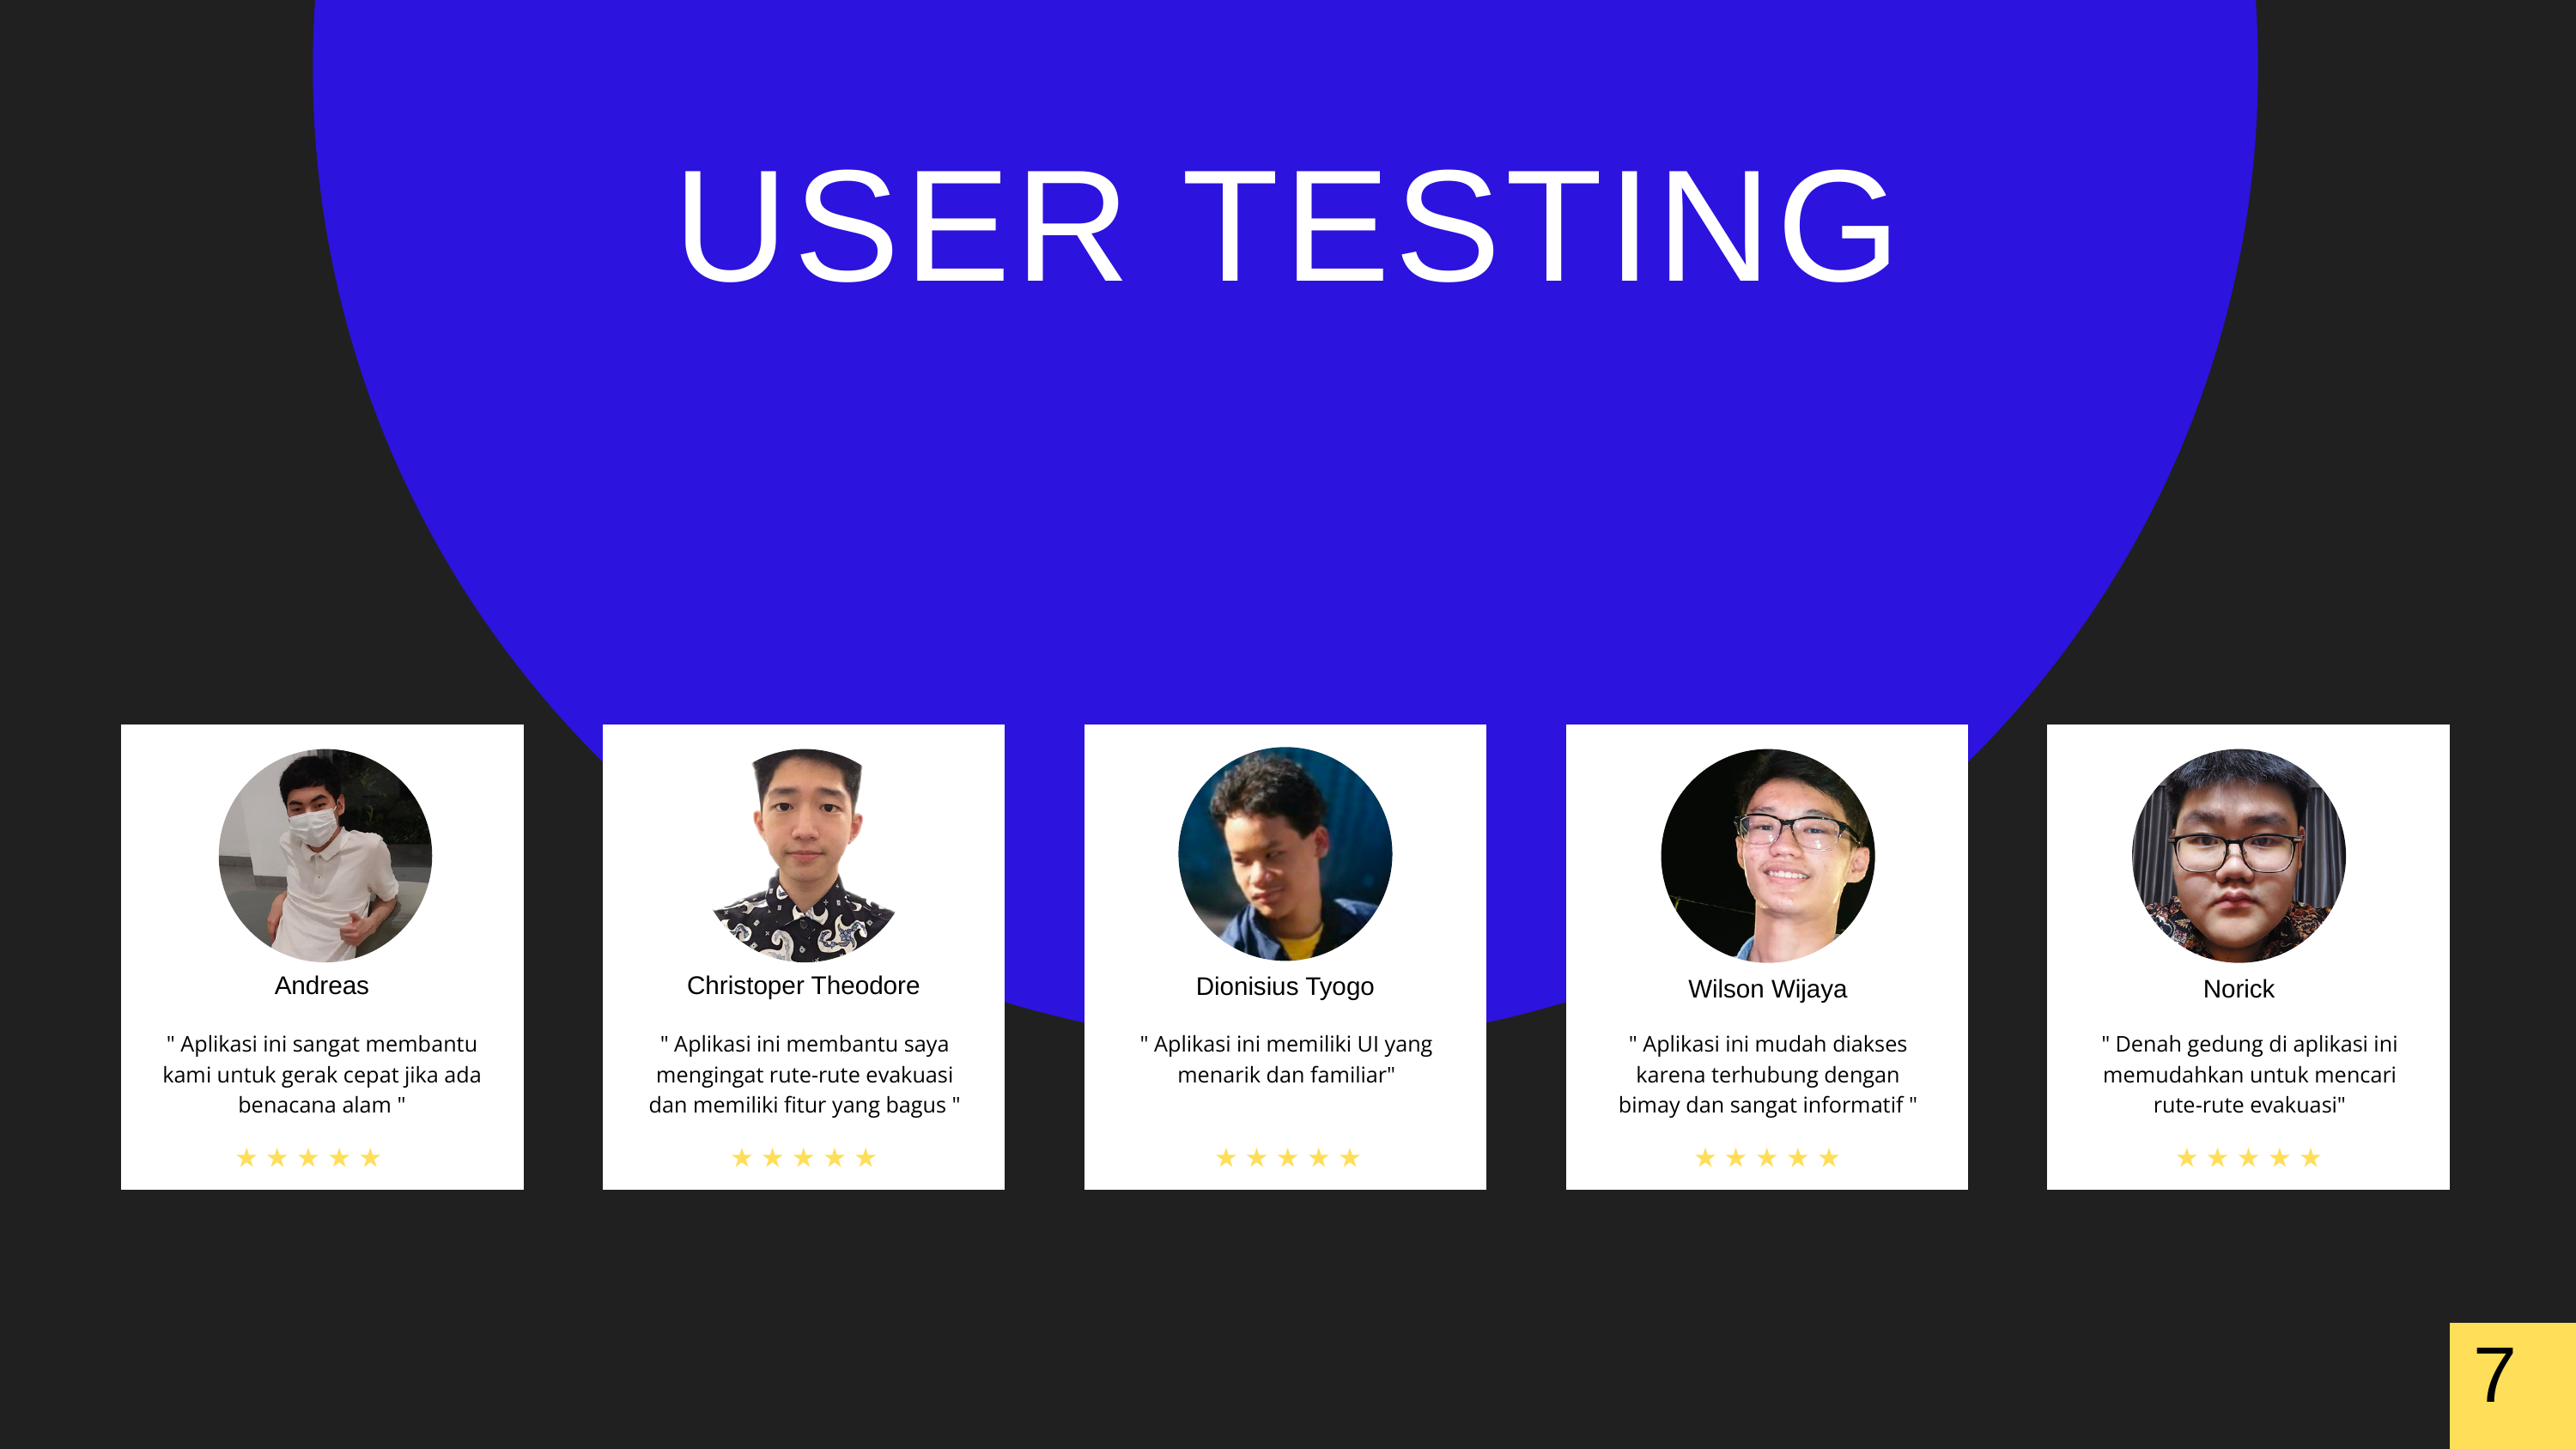

USER TESTING

Andreas
Christoper Theodore
Dionisius Tyogo
Wilson Wijaya
Norick
" Aplikasi ini sangat membantu kami untuk gerak cepat jika ada benacana alam "
" Aplikasi ini membantu saya mengingat rute-rute evakuasi dan memiliki fitur yang bagus "
" Aplikasi ini memiliki UI yang menarik dan familiar"
" Aplikasi ini mudah diakses karena terhubung dengan bimay dan sangat informatif "
" Denah gedung di aplikasi ini memudahkan untuk mencari rute-rute evakuasi"

7